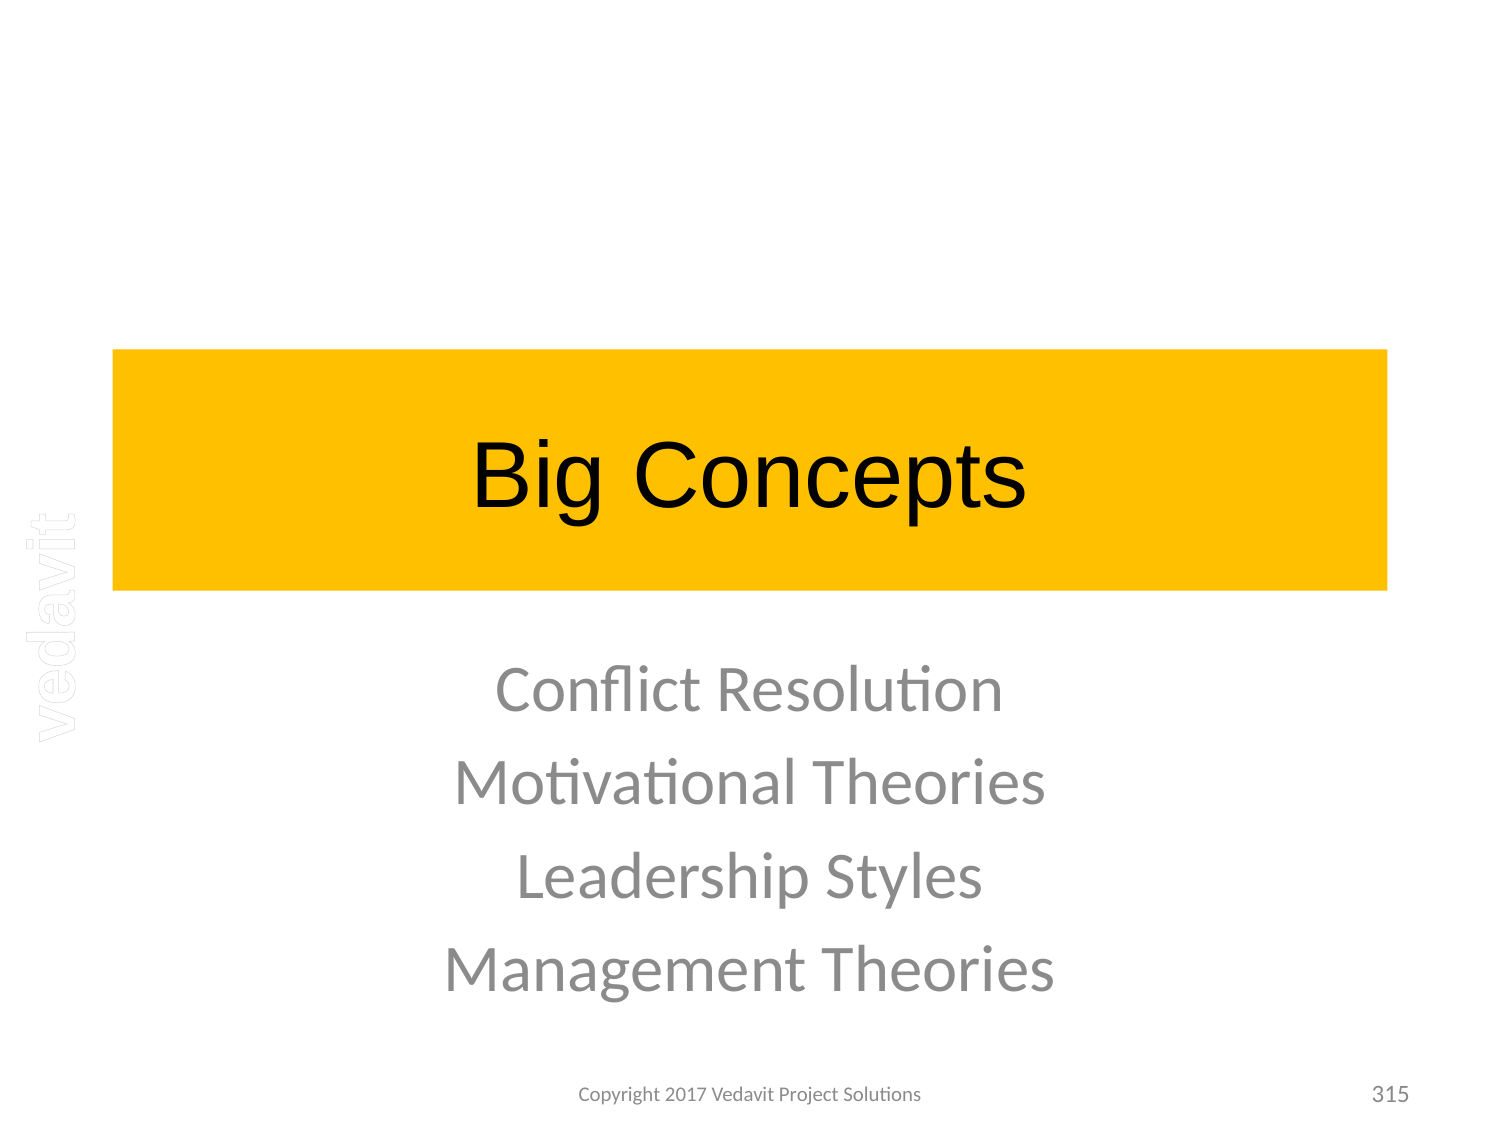

# Big Concepts
Conflict Resolution
Motivational Theories
Leadership Styles
Management Theories
Copyright 2017 Vedavit Project Solutions
315